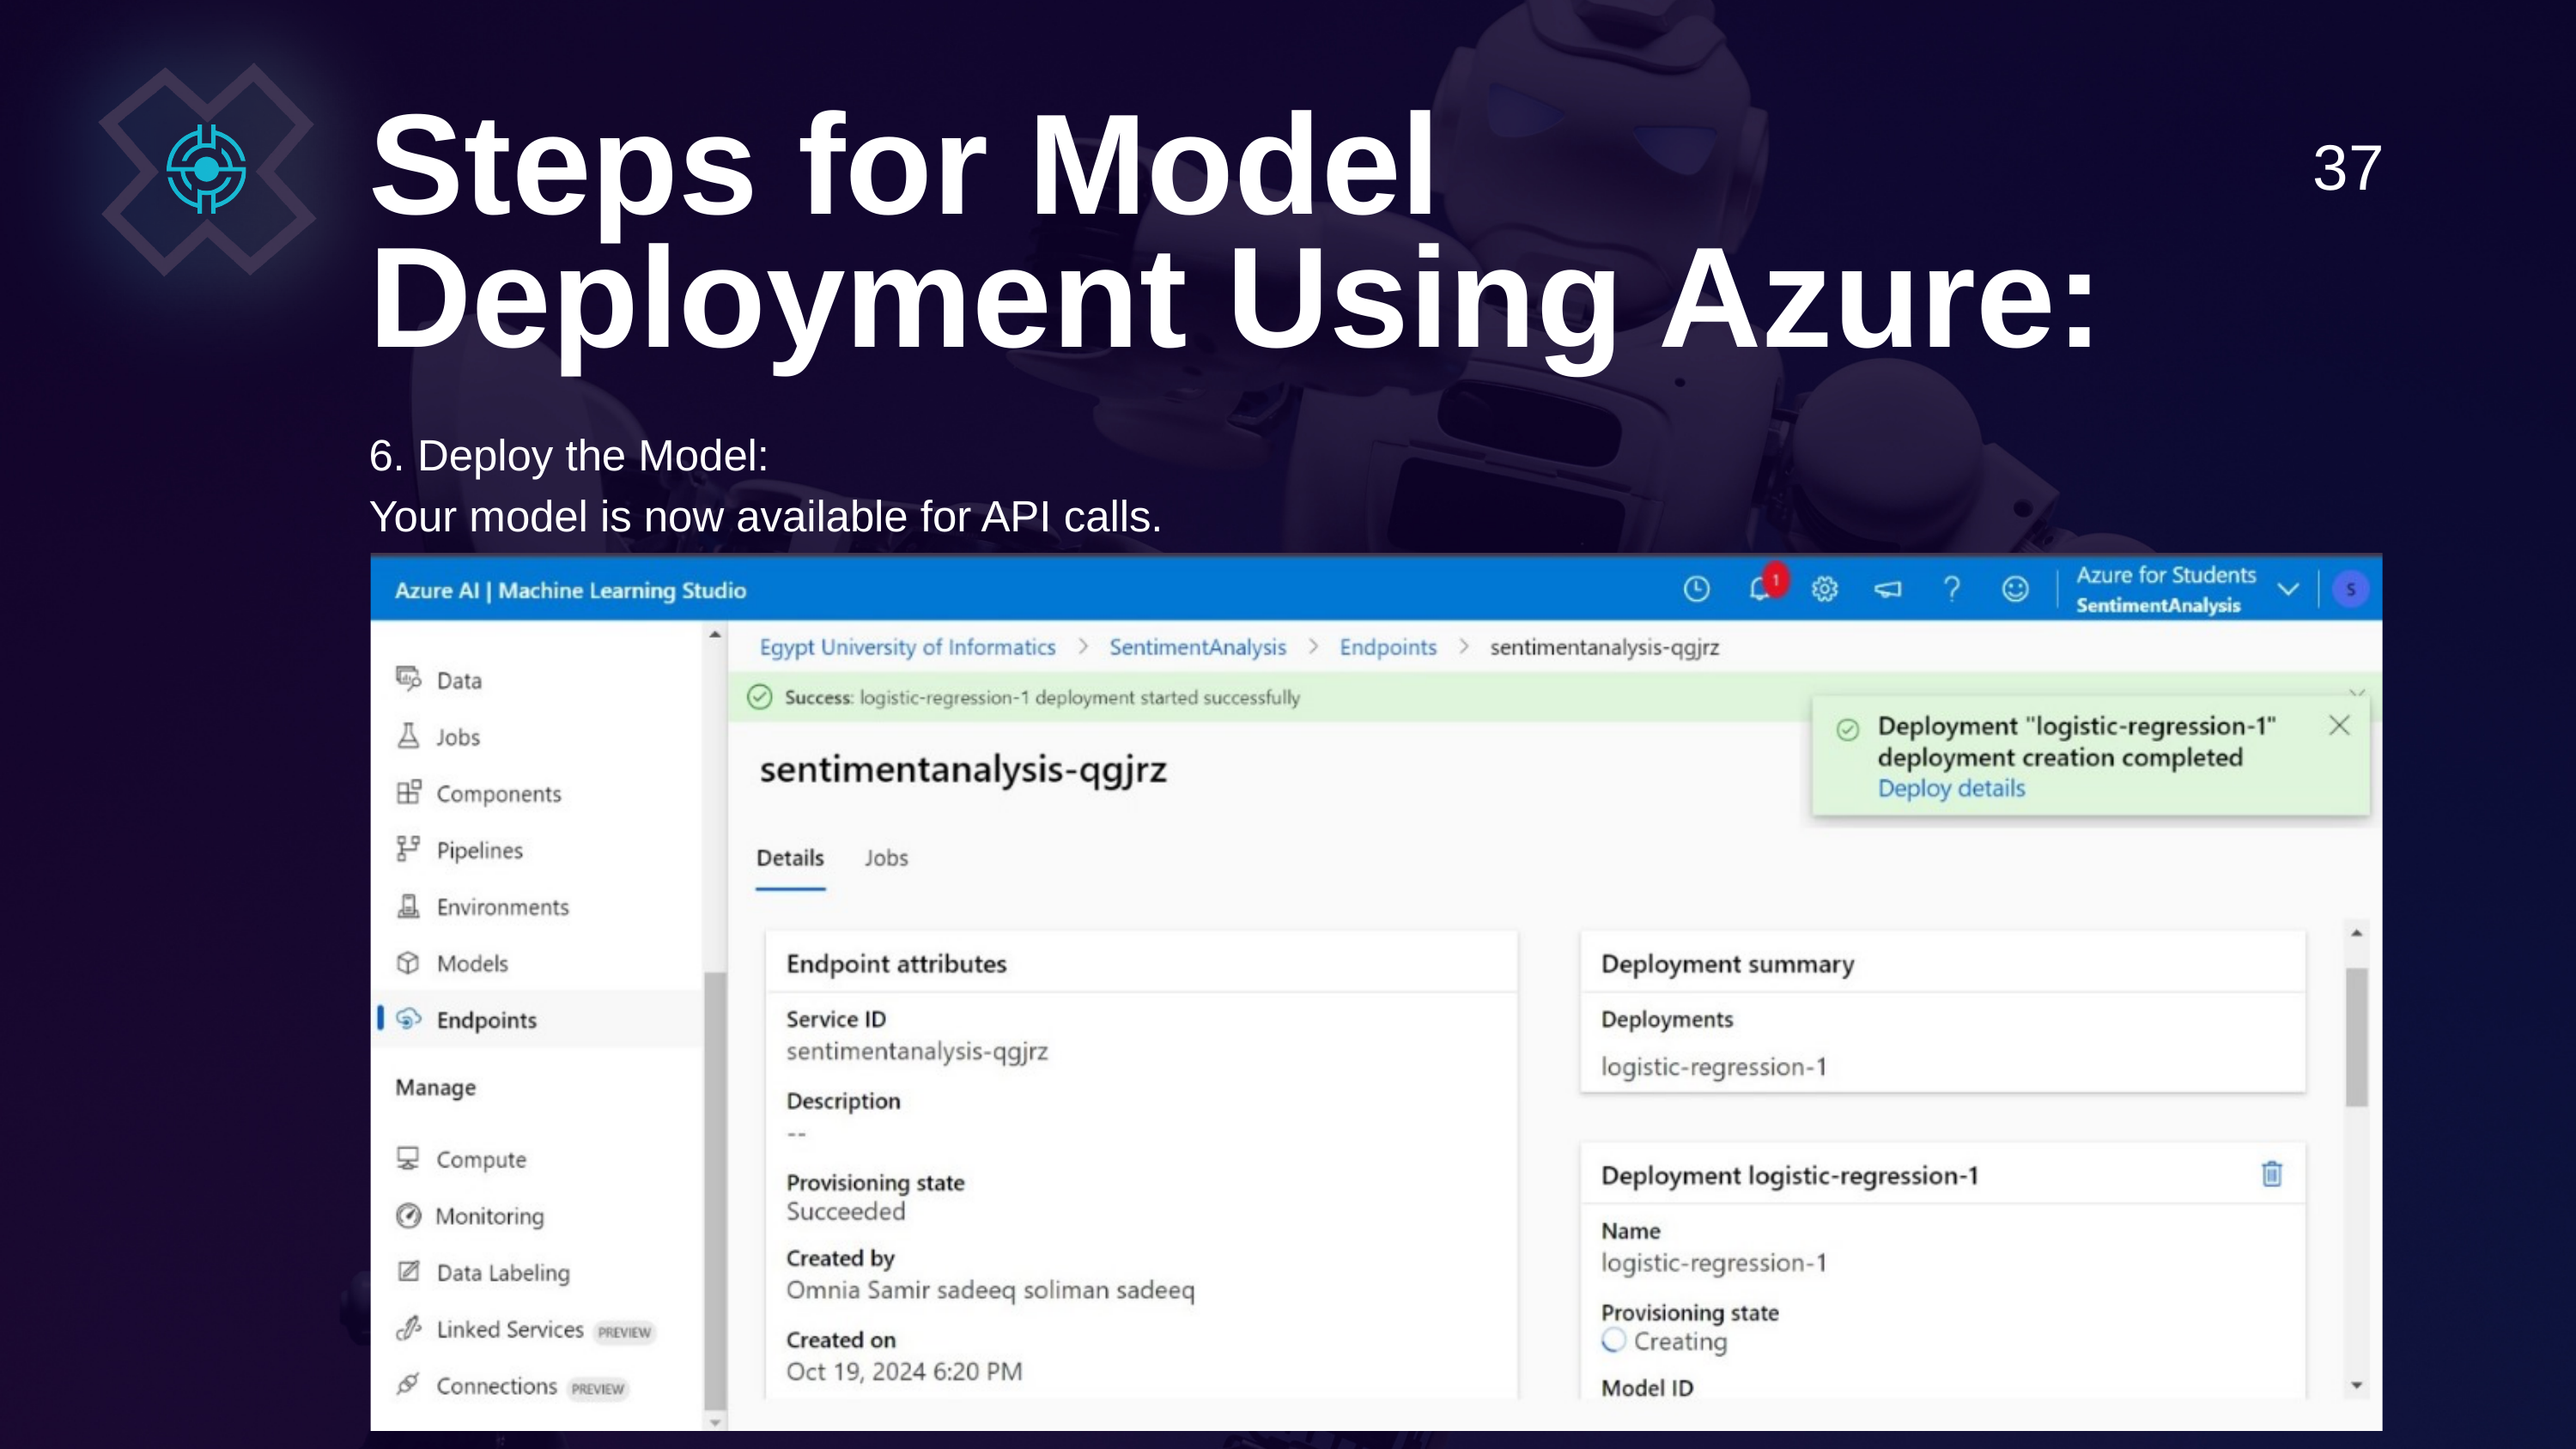

Steps for Model Deployment Using Azure:
37

6. Deploy the Model:
Your model is now available for API calls.